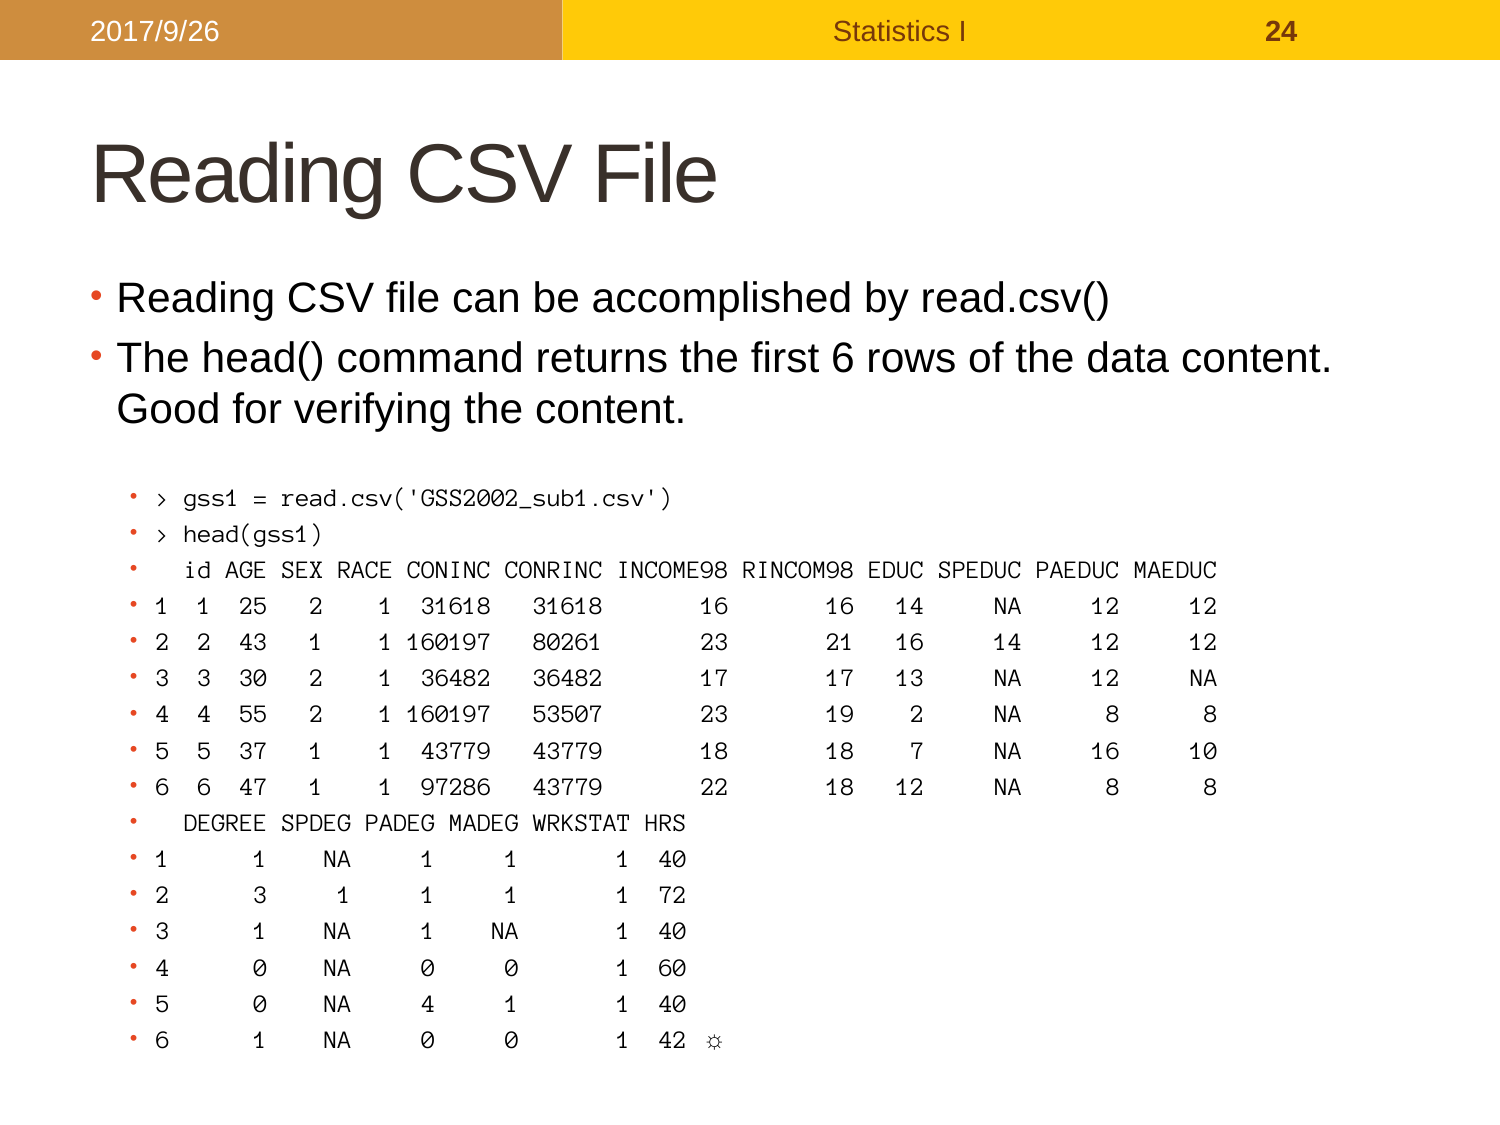

2017/9/26
Statistics I
24
# Reading CSV File
Reading CSV file can be accomplished by read.csv()
The head() command returns the first 6 rows of the data content. Good for verifying the content.

> gss1 = read.csv('GSS2002_sub1.csv')
> head(gss1)
  id AGE SEX RACE CONINC CONRINC INCOME98 RINCOM98 EDUC SPEDUC PAEDUC MAEDUC
1  1  25   2    1  31618   31618       16       16   14     NA     12     12
2  2  43   1    1 160197   80261       23       21   16     14     12     12
3  3  30   2    1  36482   36482       17       17   13     NA     12     NA
4  4  55   2    1 160197   53507       23       19    2     NA      8      8
5  5  37   1    1  43779   43779       18       18    7     NA     16     10
6  6  47   1    1  97286   43779       22       18   12     NA      8      8
  DEGREE SPDEG PADEG MADEG WRKSTAT HRS
1      1    NA     1     1       1  40
2      3     1     1     1       1  72
3      1    NA     1    NA       1  40
4      0    NA     0     0       1  60
5      0    NA     4     1       1  40
6      1    NA     0     0       1  42 ☼